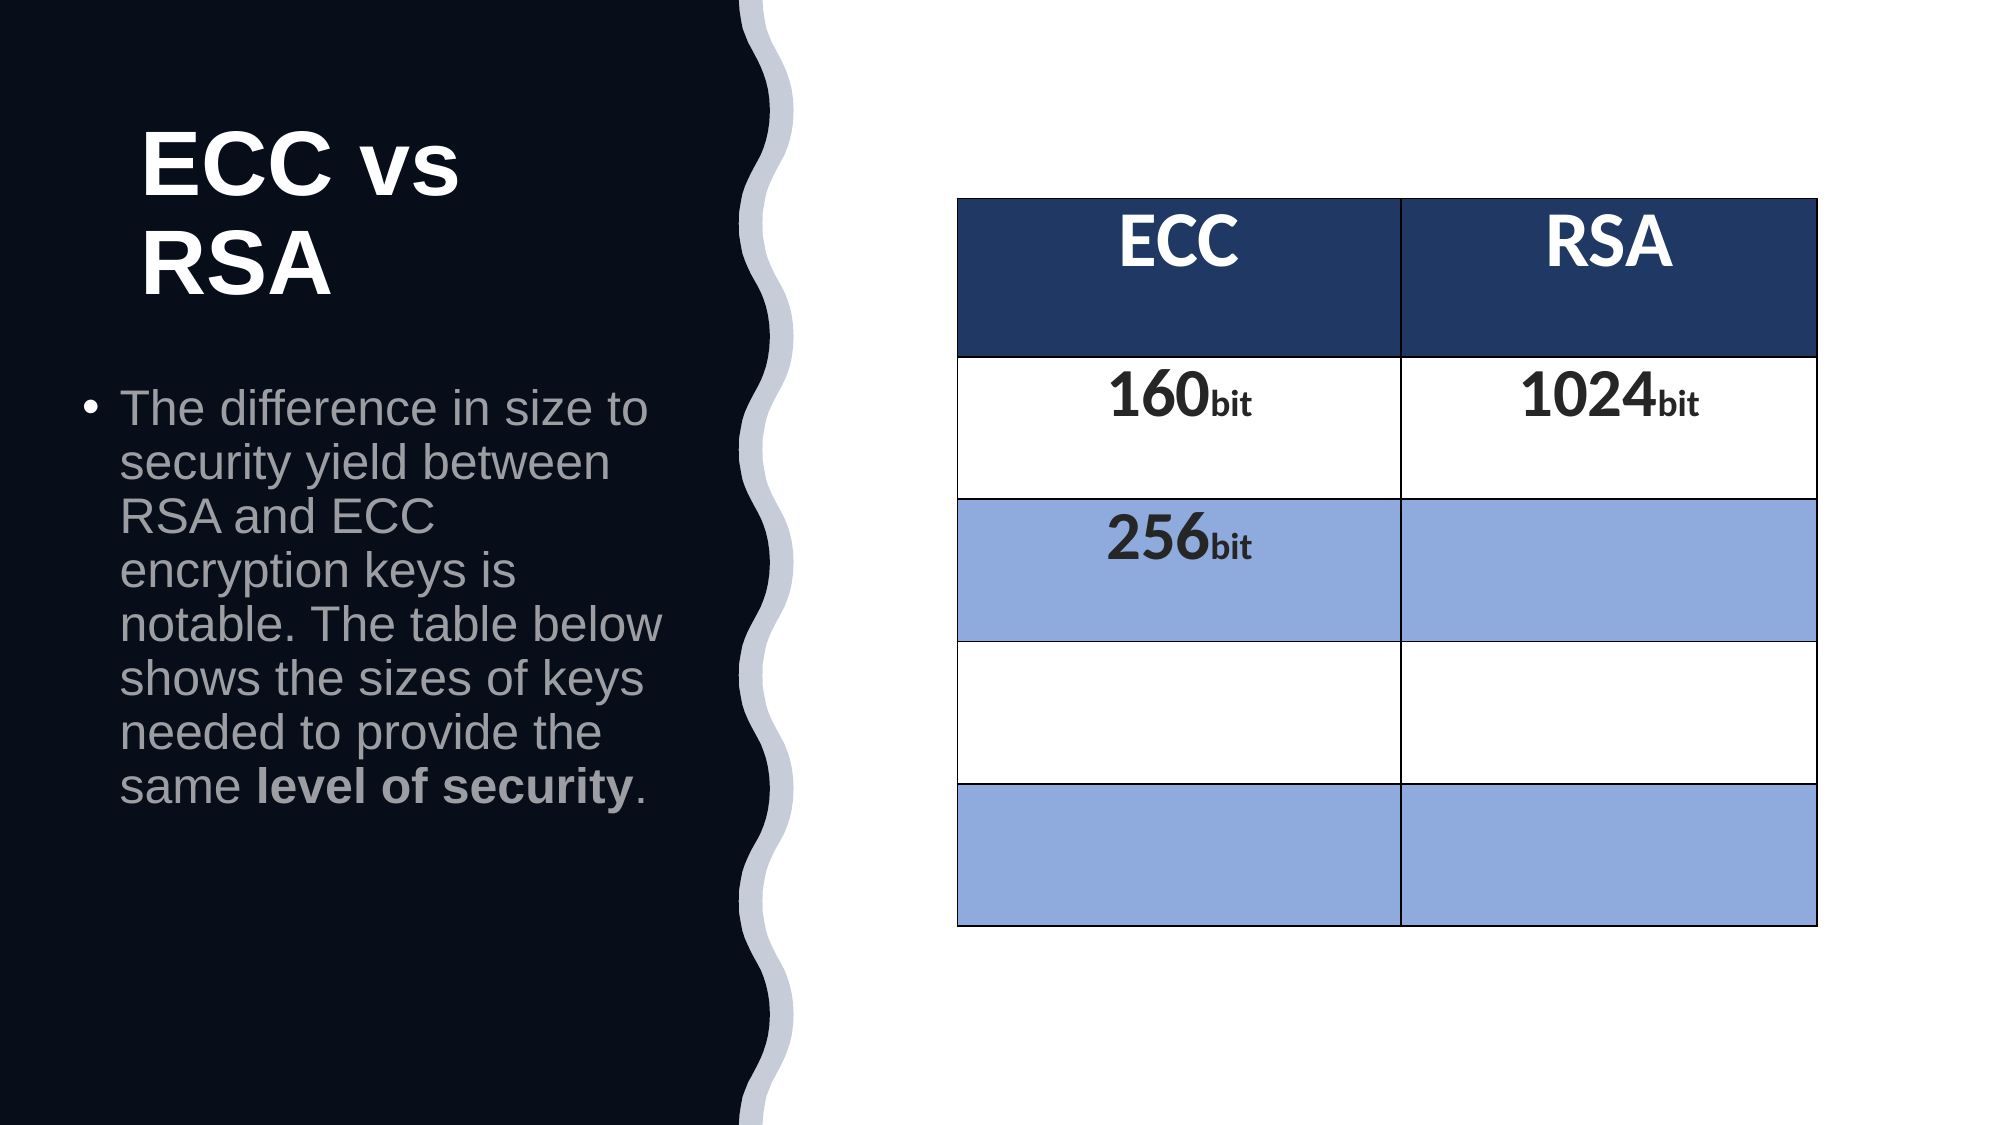

# ECC vs RSA
| ECC | RSA |
| --- | --- |
| 160bit | 1024bit |
| 256bit |  |
|  |  |
|  |  |
The difference in size to security yield between RSA and ECC encryption keys is notable. The table below shows the sizes of keys needed to provide the same level of security.